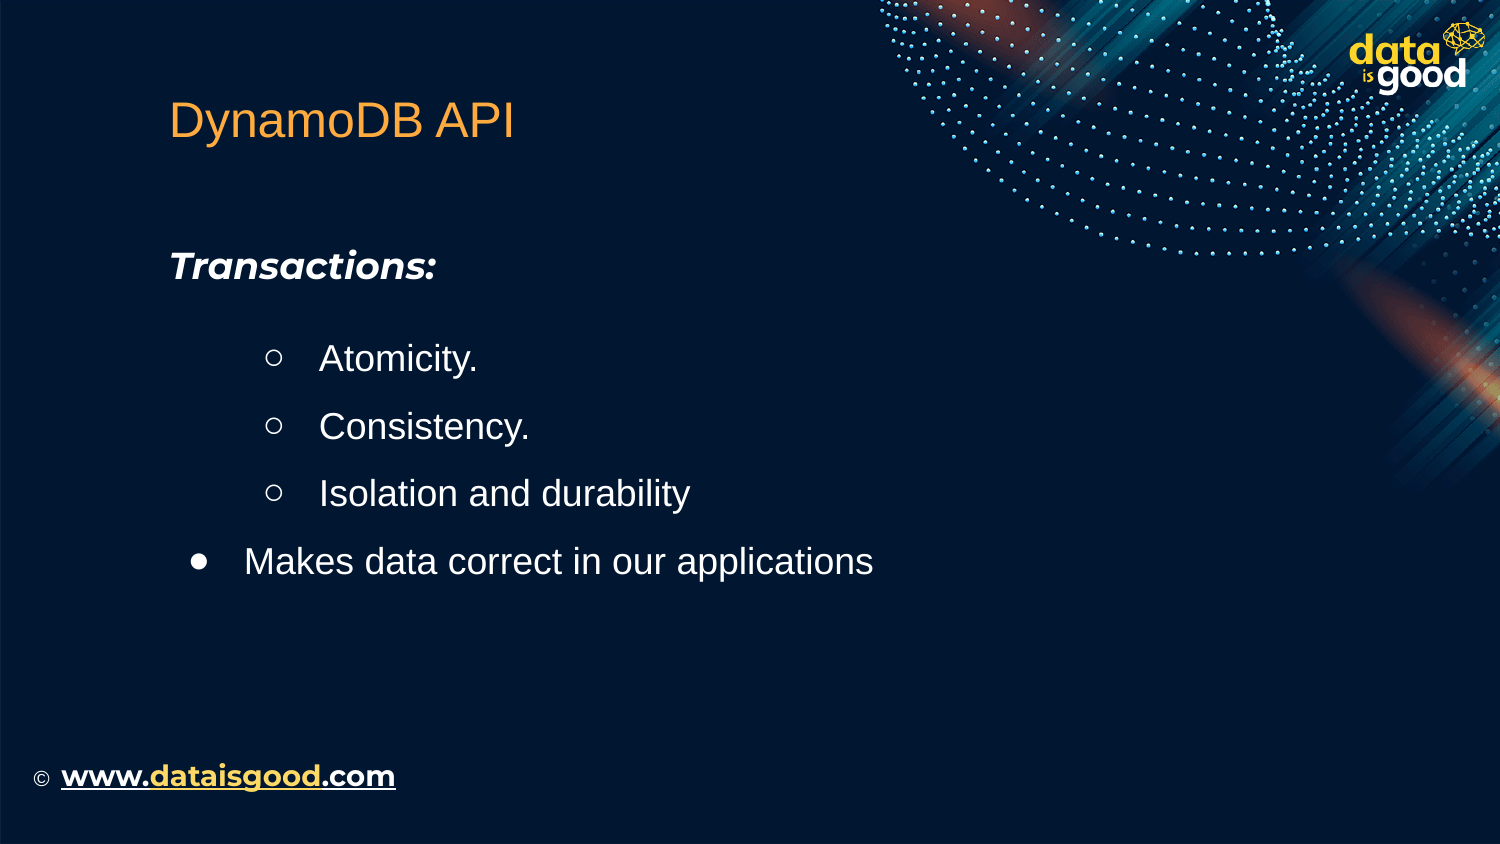

# DynamoDB API
Transactions:
Atomicity.
Consistency.
Isolation and durability
Makes data correct in our applications